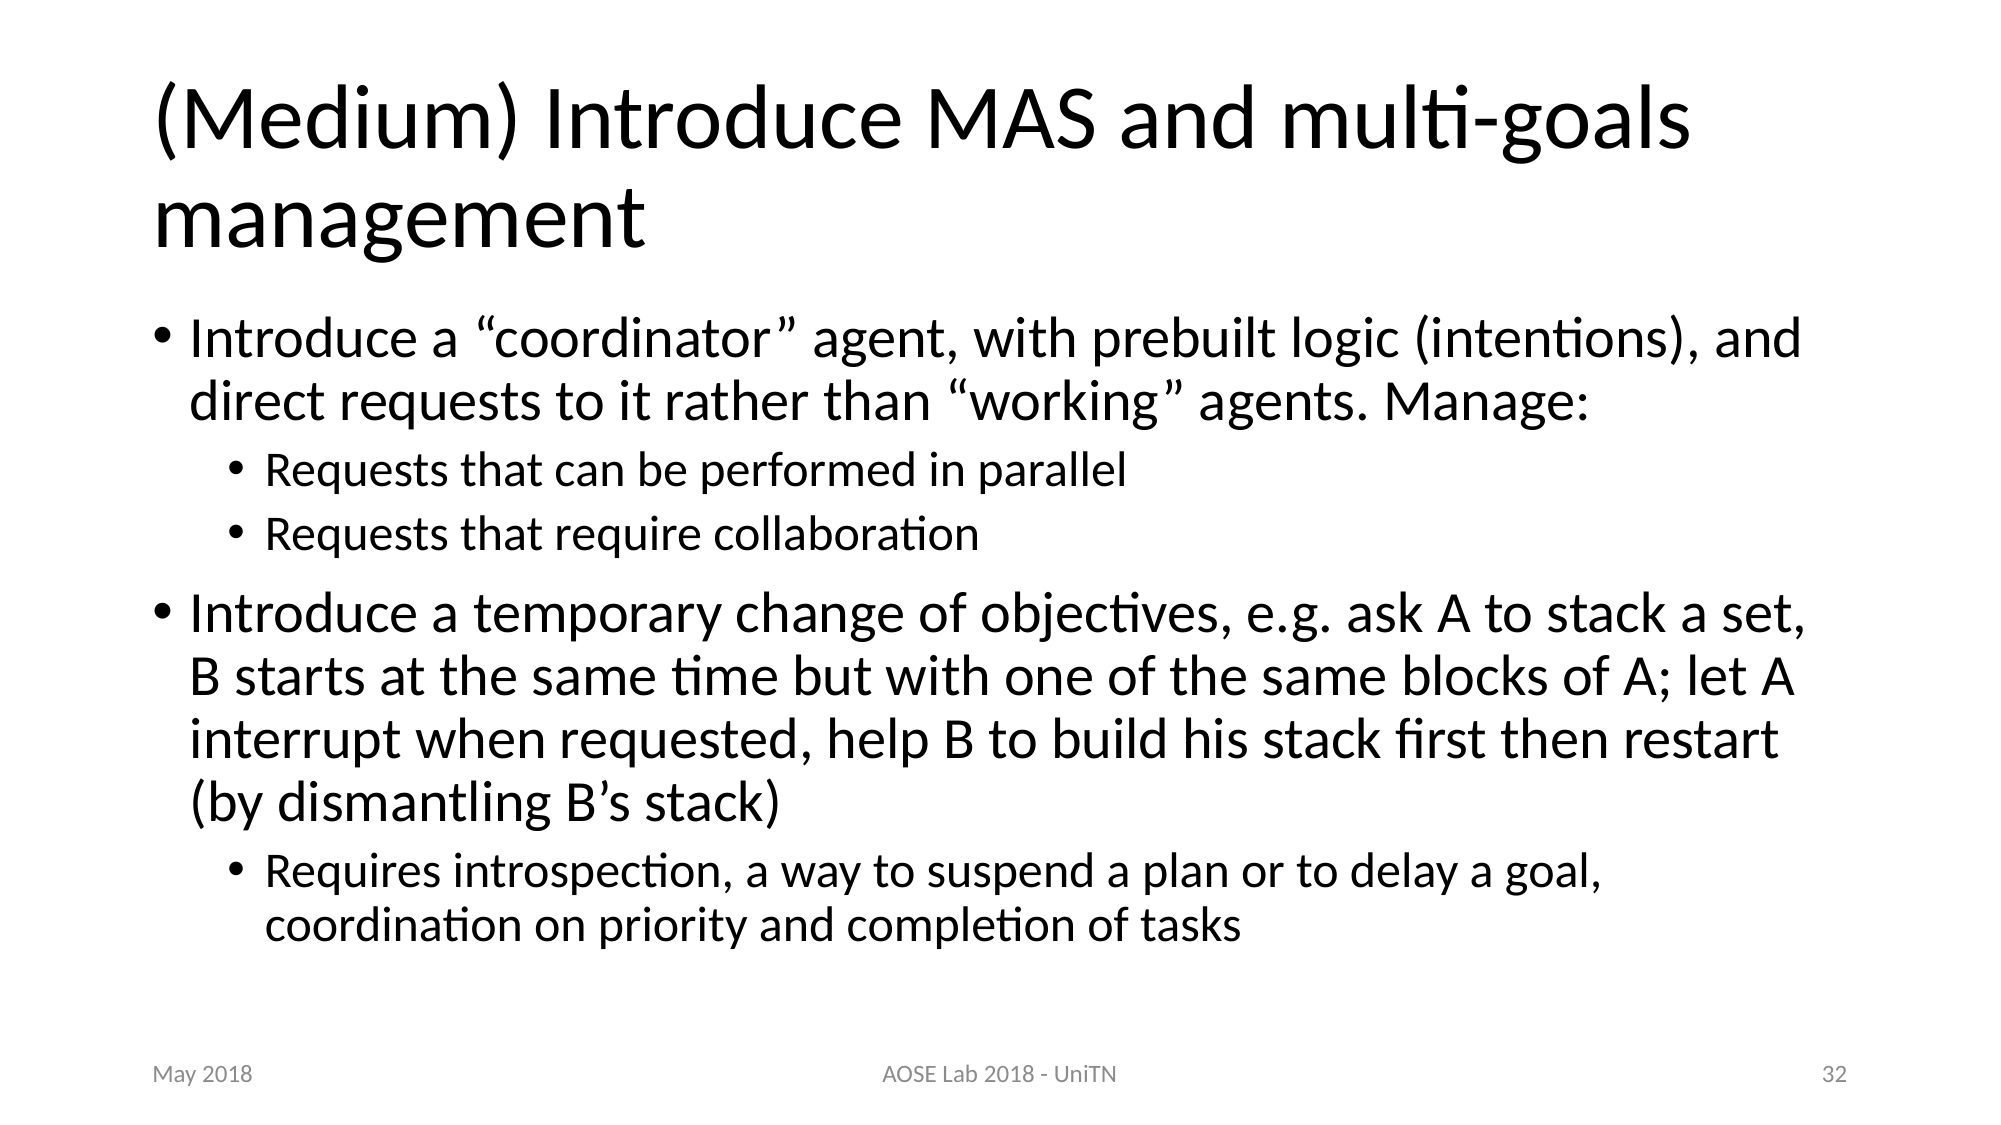

# (Medium) Introduce MAS and multi-goals management
Introduce a “coordinator” agent, with prebuilt logic (intentions), and direct requests to it rather than “working” agents. Manage:
Requests that can be performed in parallel
Requests that require collaboration
Introduce a temporary change of objectives, e.g. ask A to stack a set, B starts at the same time but with one of the same blocks of A; let A interrupt when requested, help B to build his stack first then restart (by dismantling B’s stack)
Requires introspection, a way to suspend a plan or to delay a goal, coordination on priority and completion of tasks

May 2018
AOSE Lab 2018 - UniTN
32